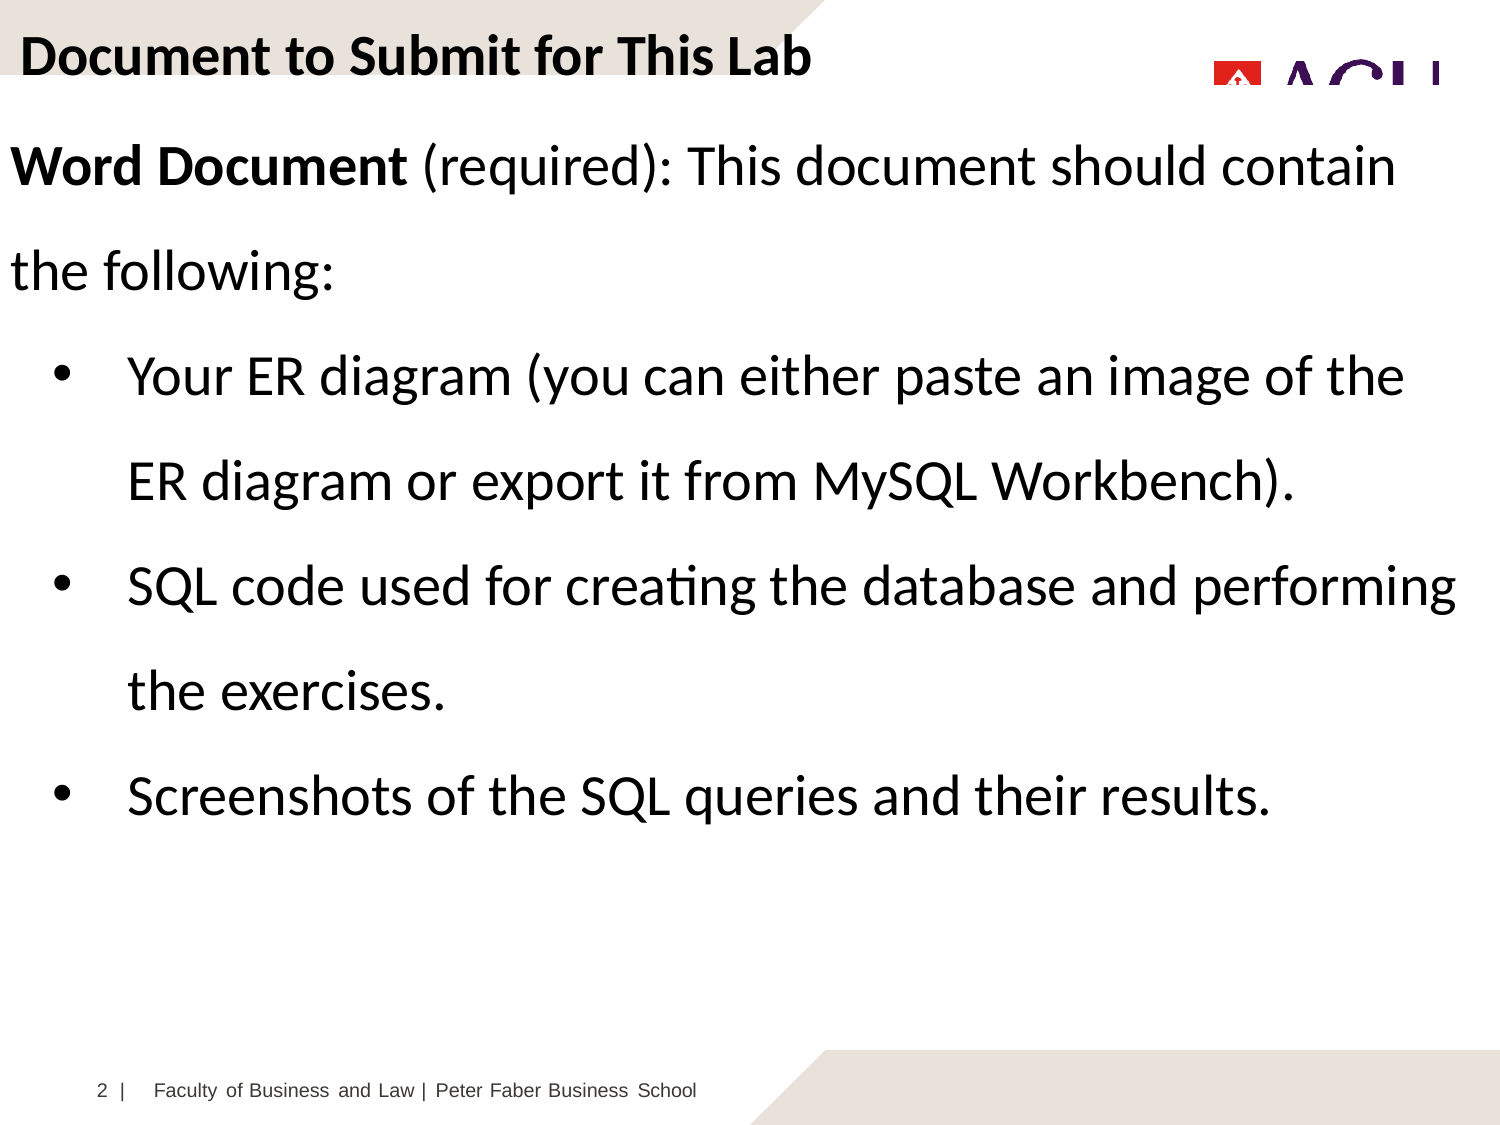

Document to Submit for This Lab
Word Document (required): This document should contain the following:
Your ER diagram (you can either paste an image of the ER diagram or export it from MySQL Workbench).
SQL code used for creating the database and performing the exercises.
Screenshots of the SQL queries and their results.
2 |	Faculty of Business and Law | Peter Faber Business School